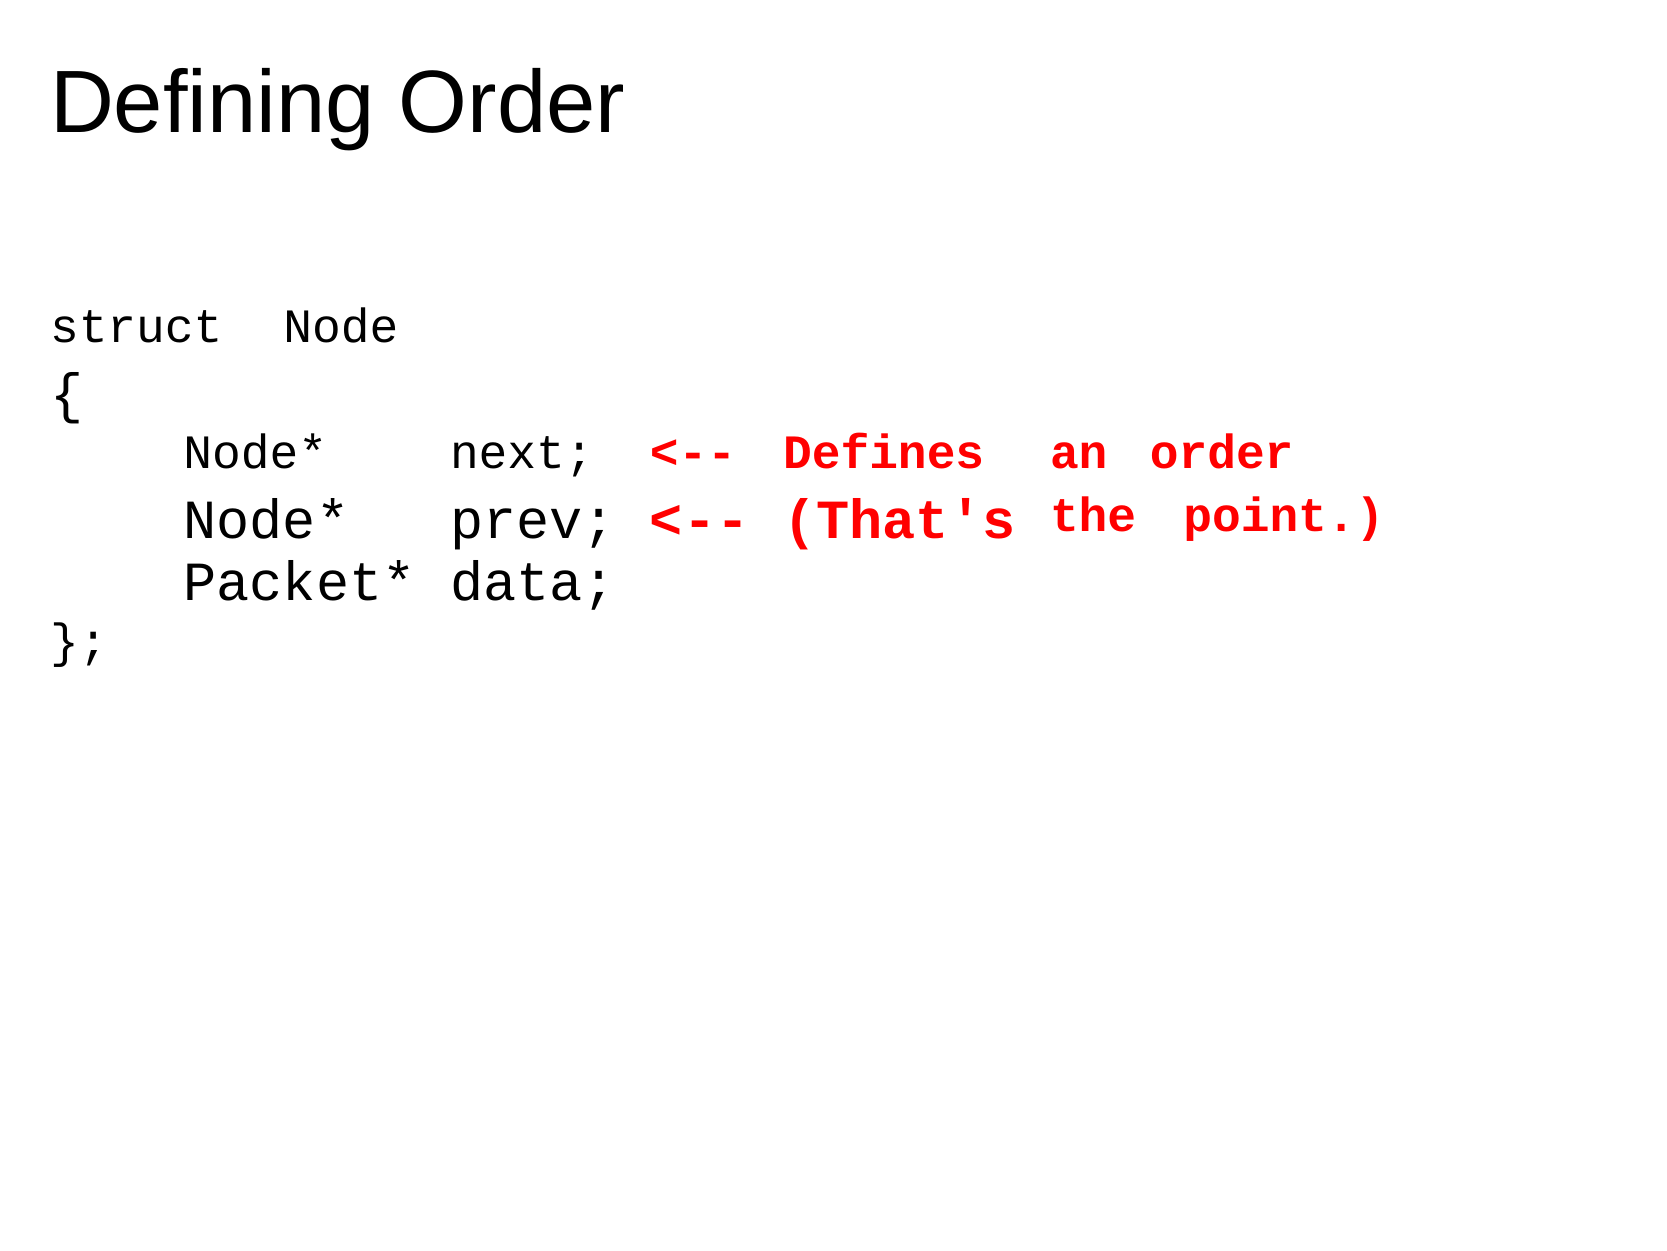

Defining Order
struct
{
Node
Node*
Node* Packet*
next;
prev;
data;
<--
<--
Defines
(That's
an
order
the
point.)
};